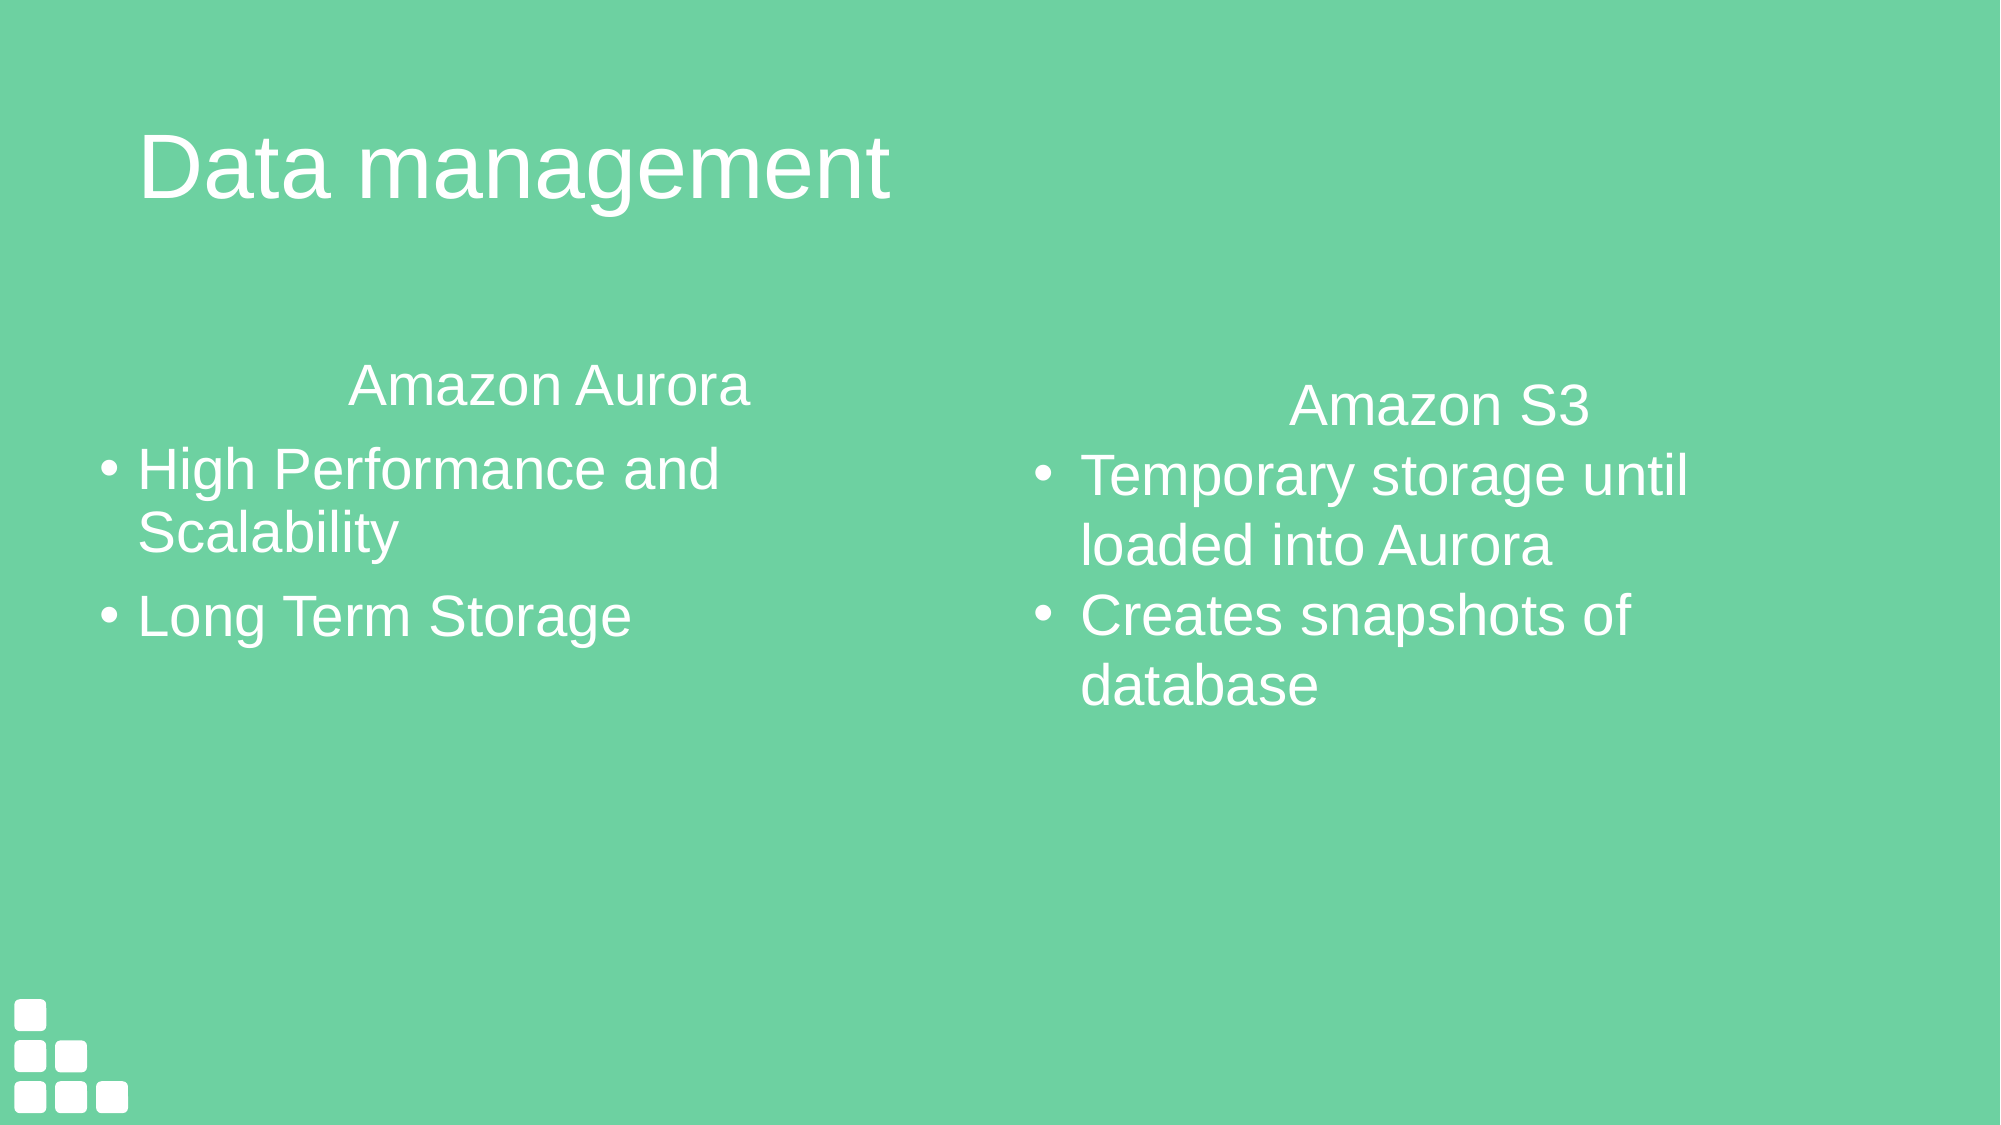

# Data management
Amazon Aurora
High Performance and Scalability
Long Term Storage

Amazon S3
Temporary storage until loaded into Aurora
Creates snapshots of database